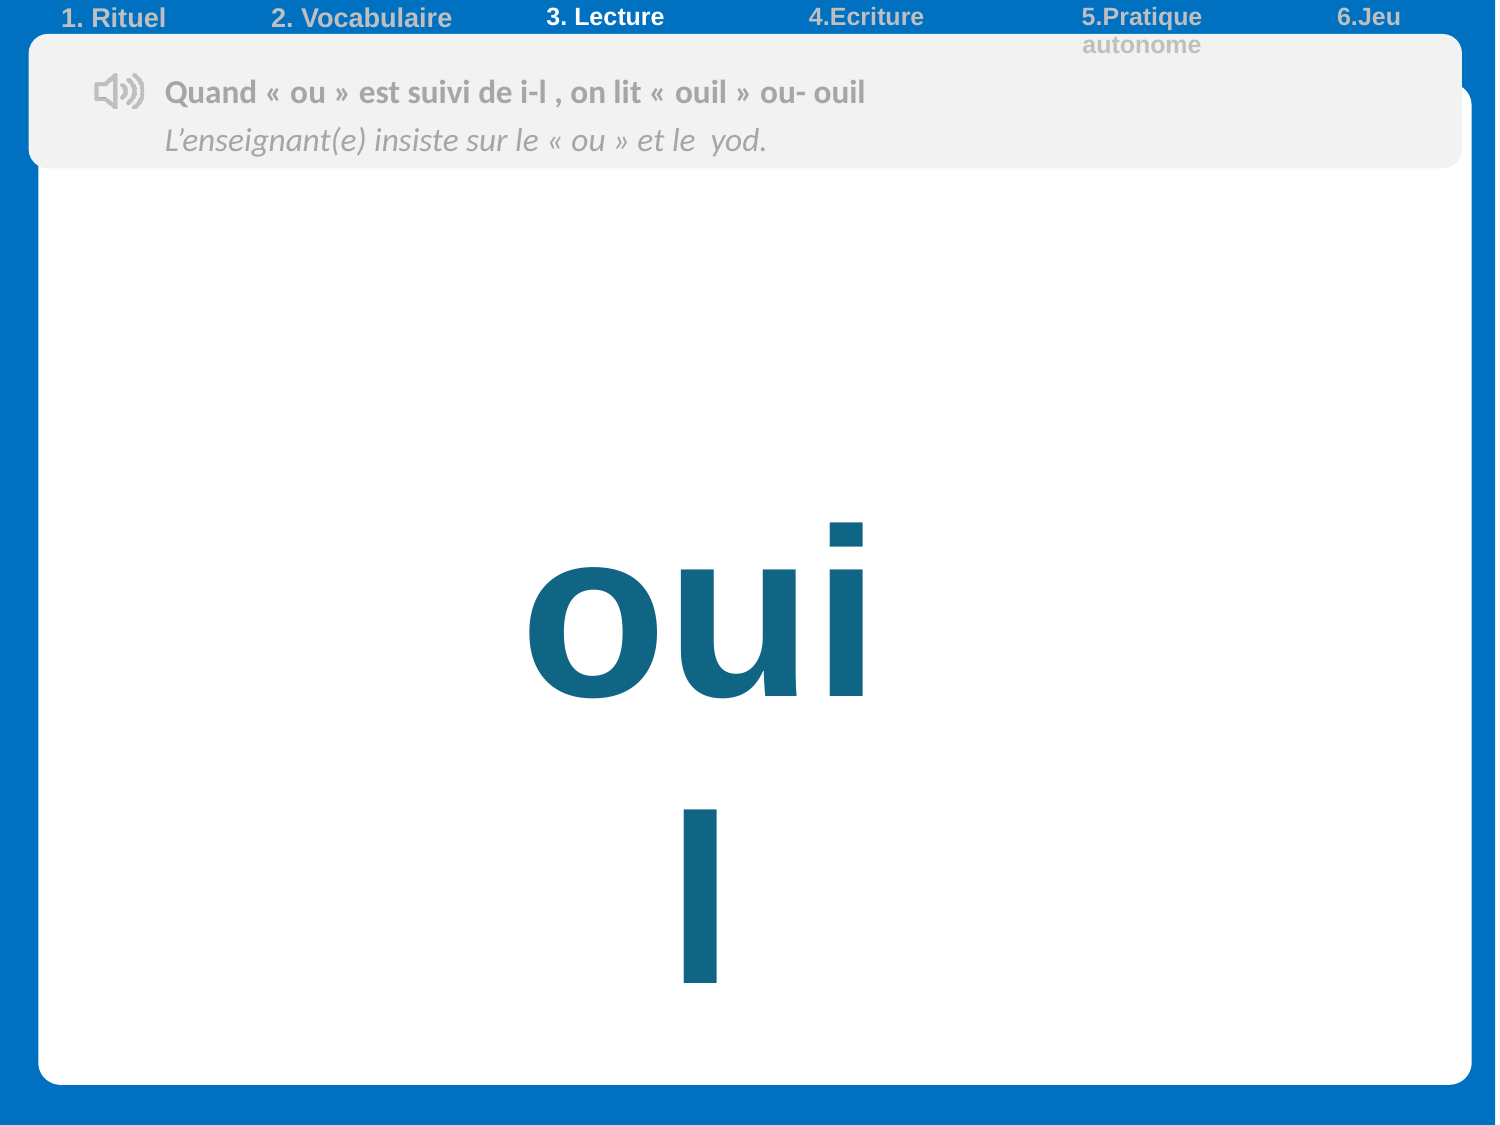

| 1. Rituel | 2. Vocabulaire | 3. Lecture | 4.Ecriture | 5.Pratique autonome | 6.Jeu |
| --- | --- | --- | --- | --- | --- |

Quand « ou » est suivi de i-l , on lit « ouil » ou- ouil
L’enseignant(e) insiste sur le « ou » et le  yod.

  ouil